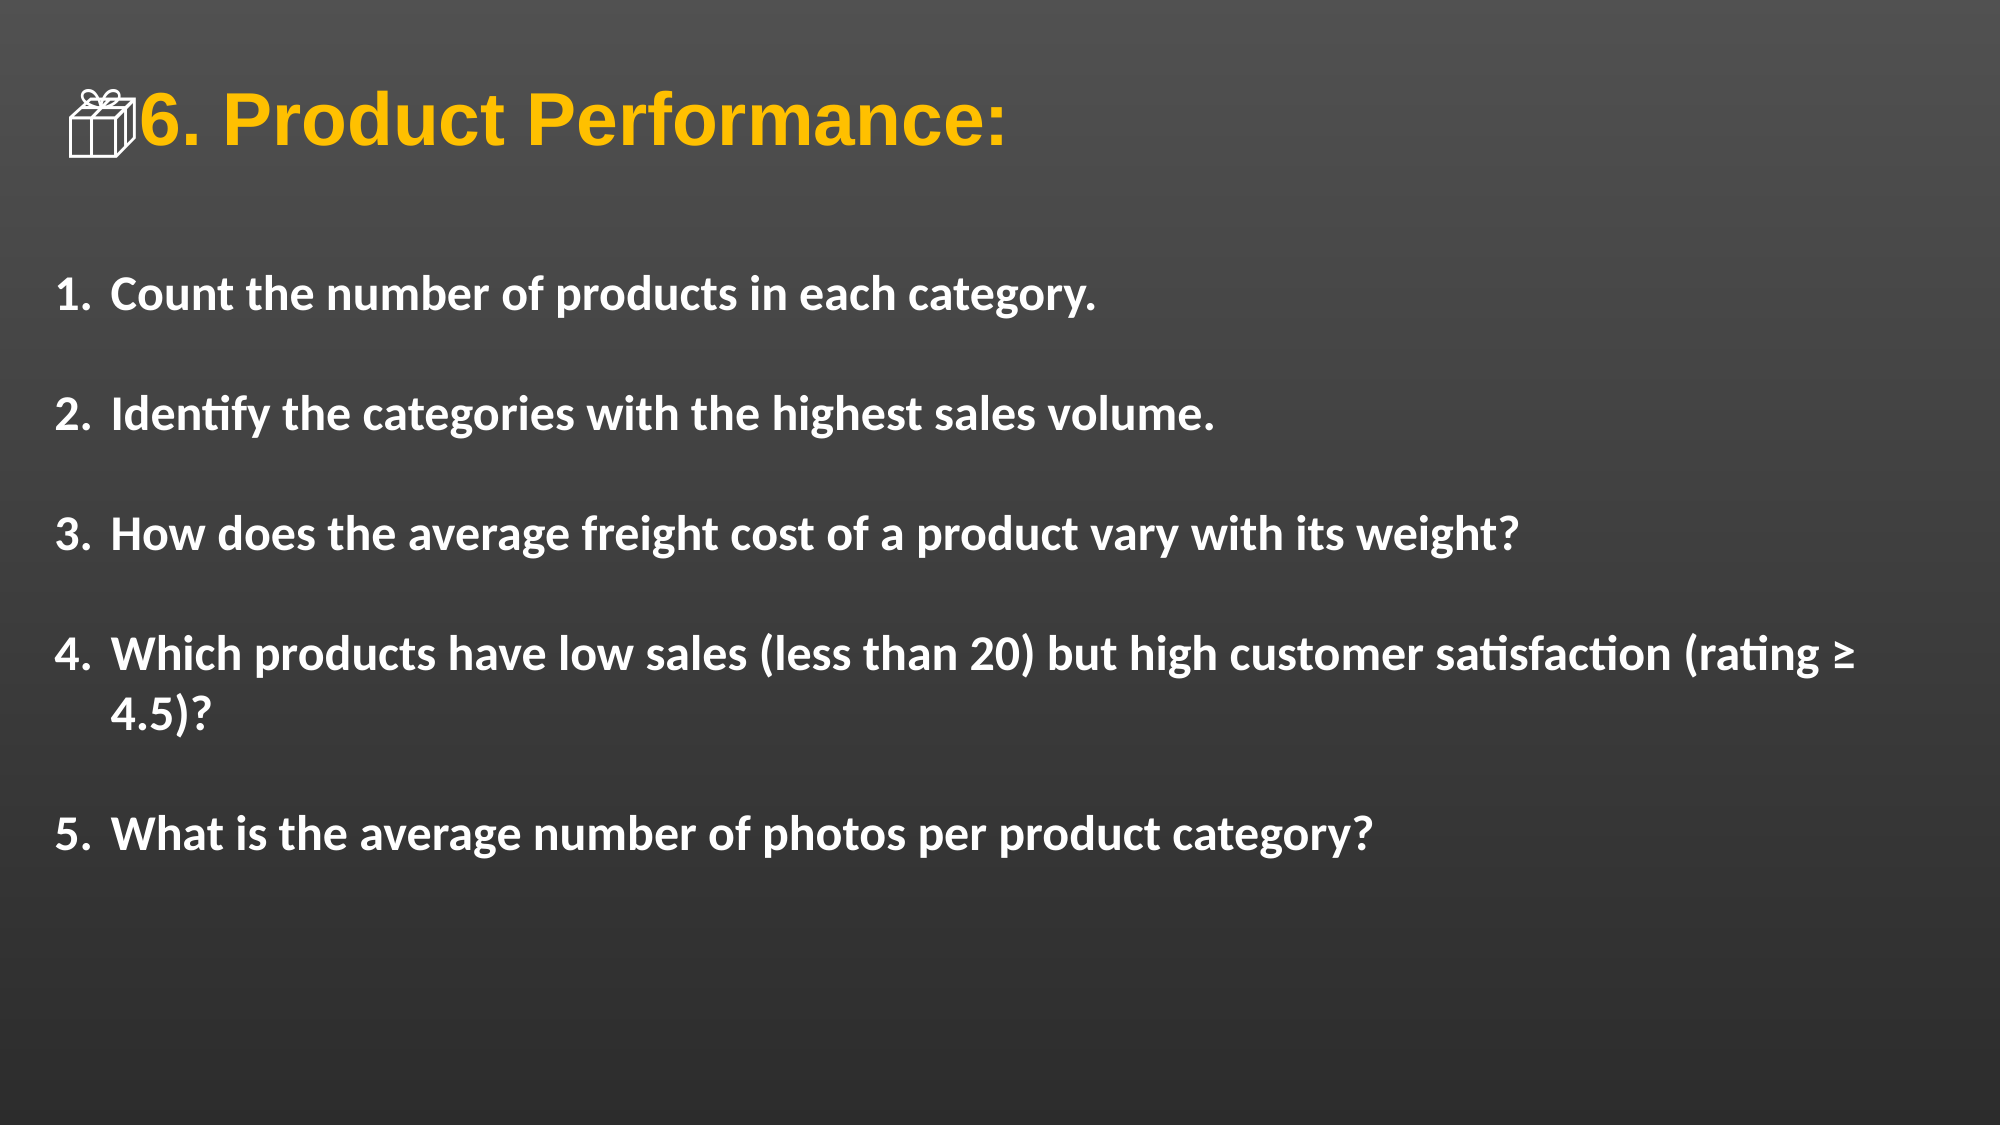

# 📦6. Product Performance:
Count the number of products in each category.

Identify the categories with the highest sales volume.

How does the average freight cost of a product vary with its weight?

Which products have low sales (less than 20) but high customer satisfaction (rating ≥ 4.5)?

What is the average number of photos per product category?